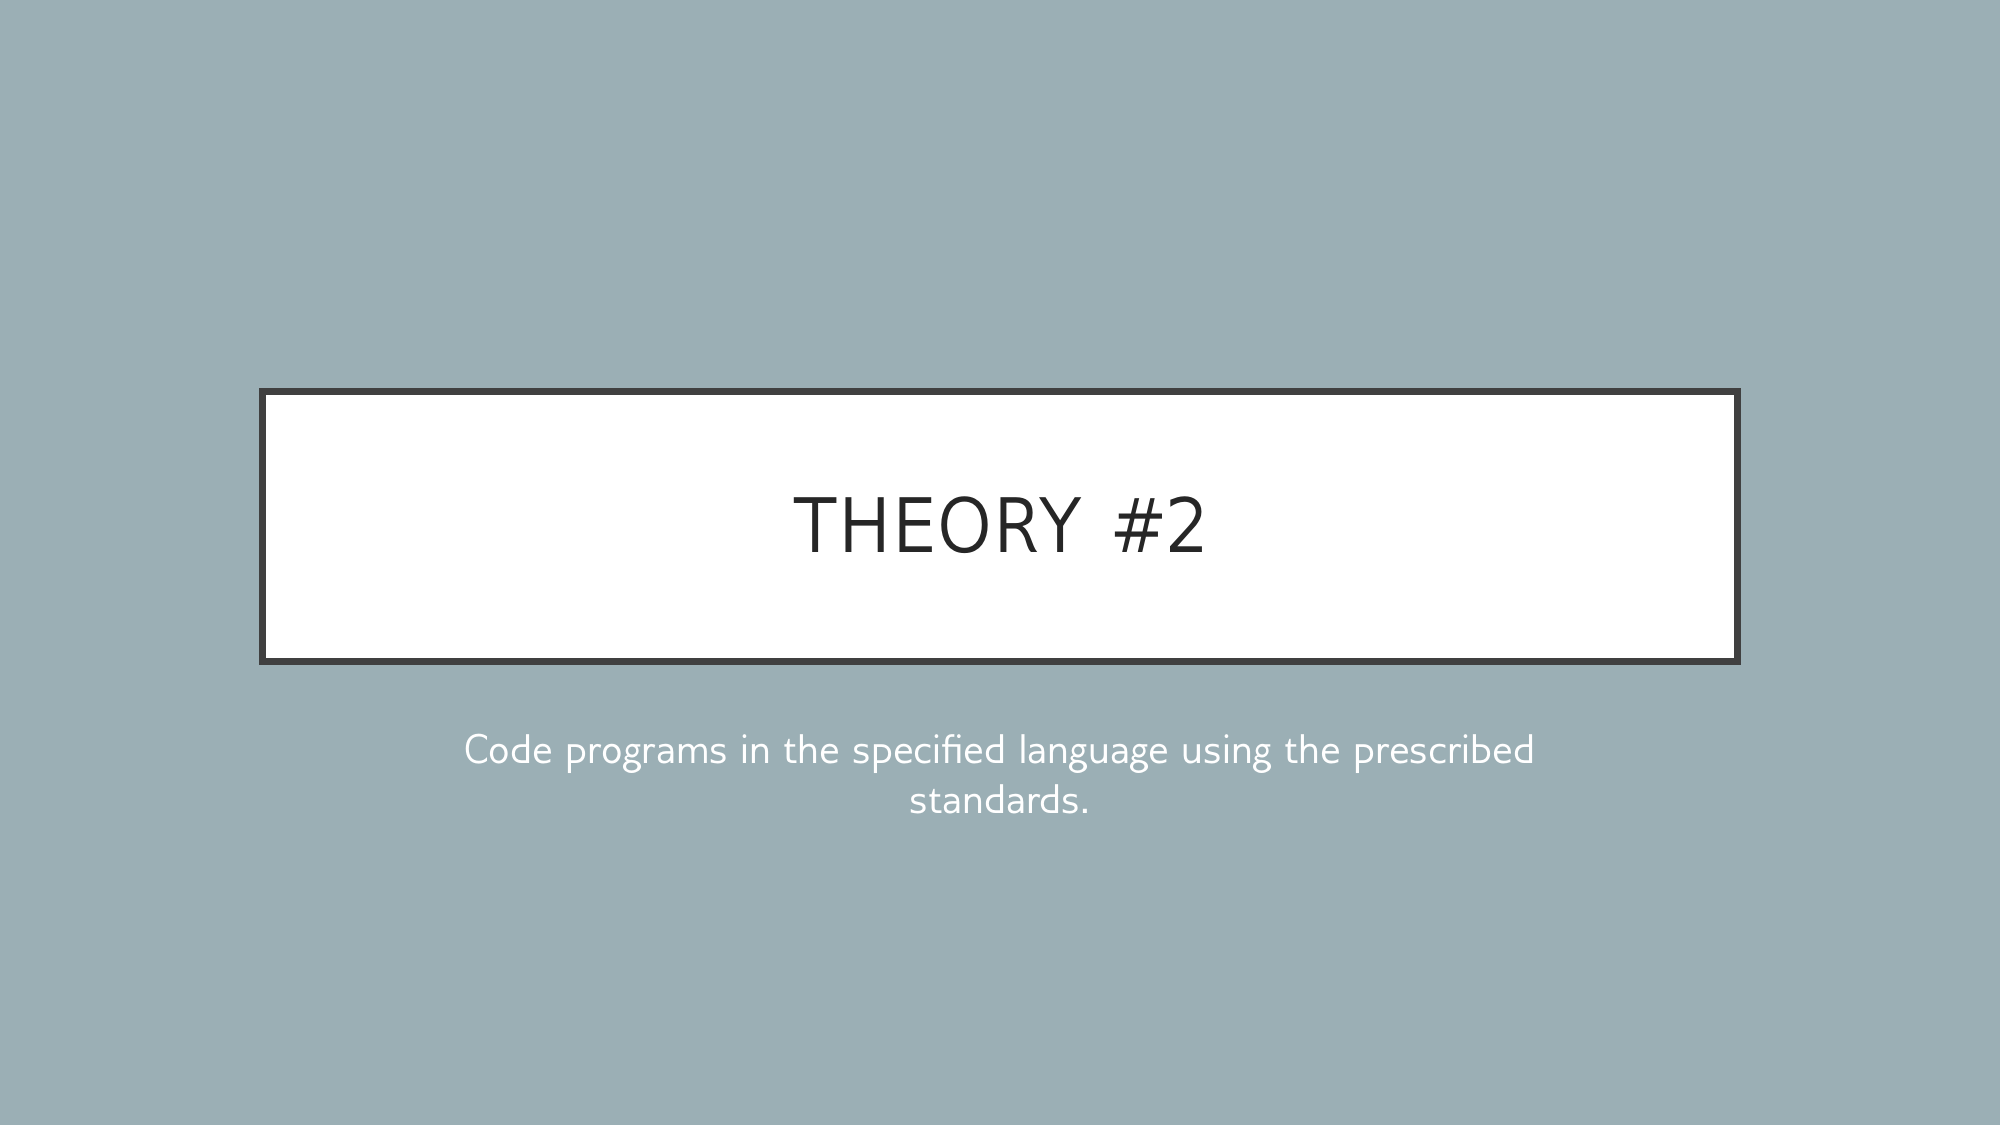

# Theory #2
Code programs in the specified language using the prescribed standards.